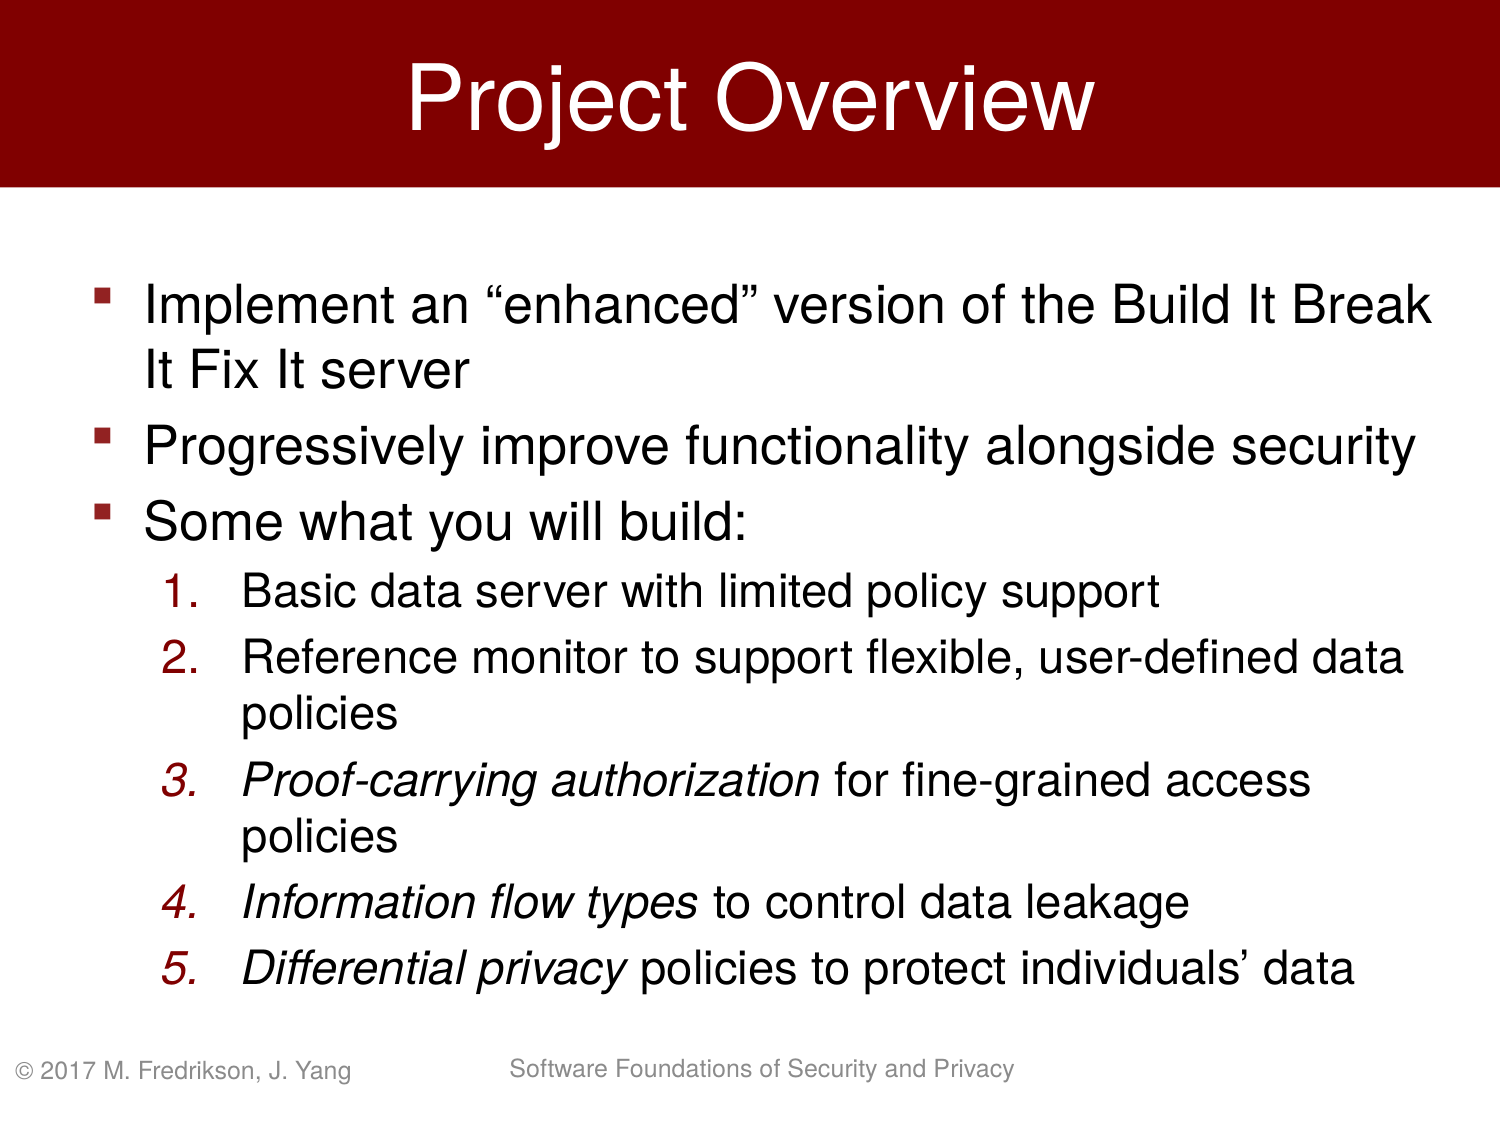

# Project Overview
Implement an “enhanced” version of the Build It Break It Fix It server
Progressively improve functionality alongside security
Some what you will build:
Basic data server with limited policy support
Reference monitor to support flexible, user-defined data policies
Proof-carrying authorization for fine-grained access policies
Information flow types to control data leakage
Differential privacy policies to protect individuals’ data
© 2017 M. Fredrikson, J. Yang